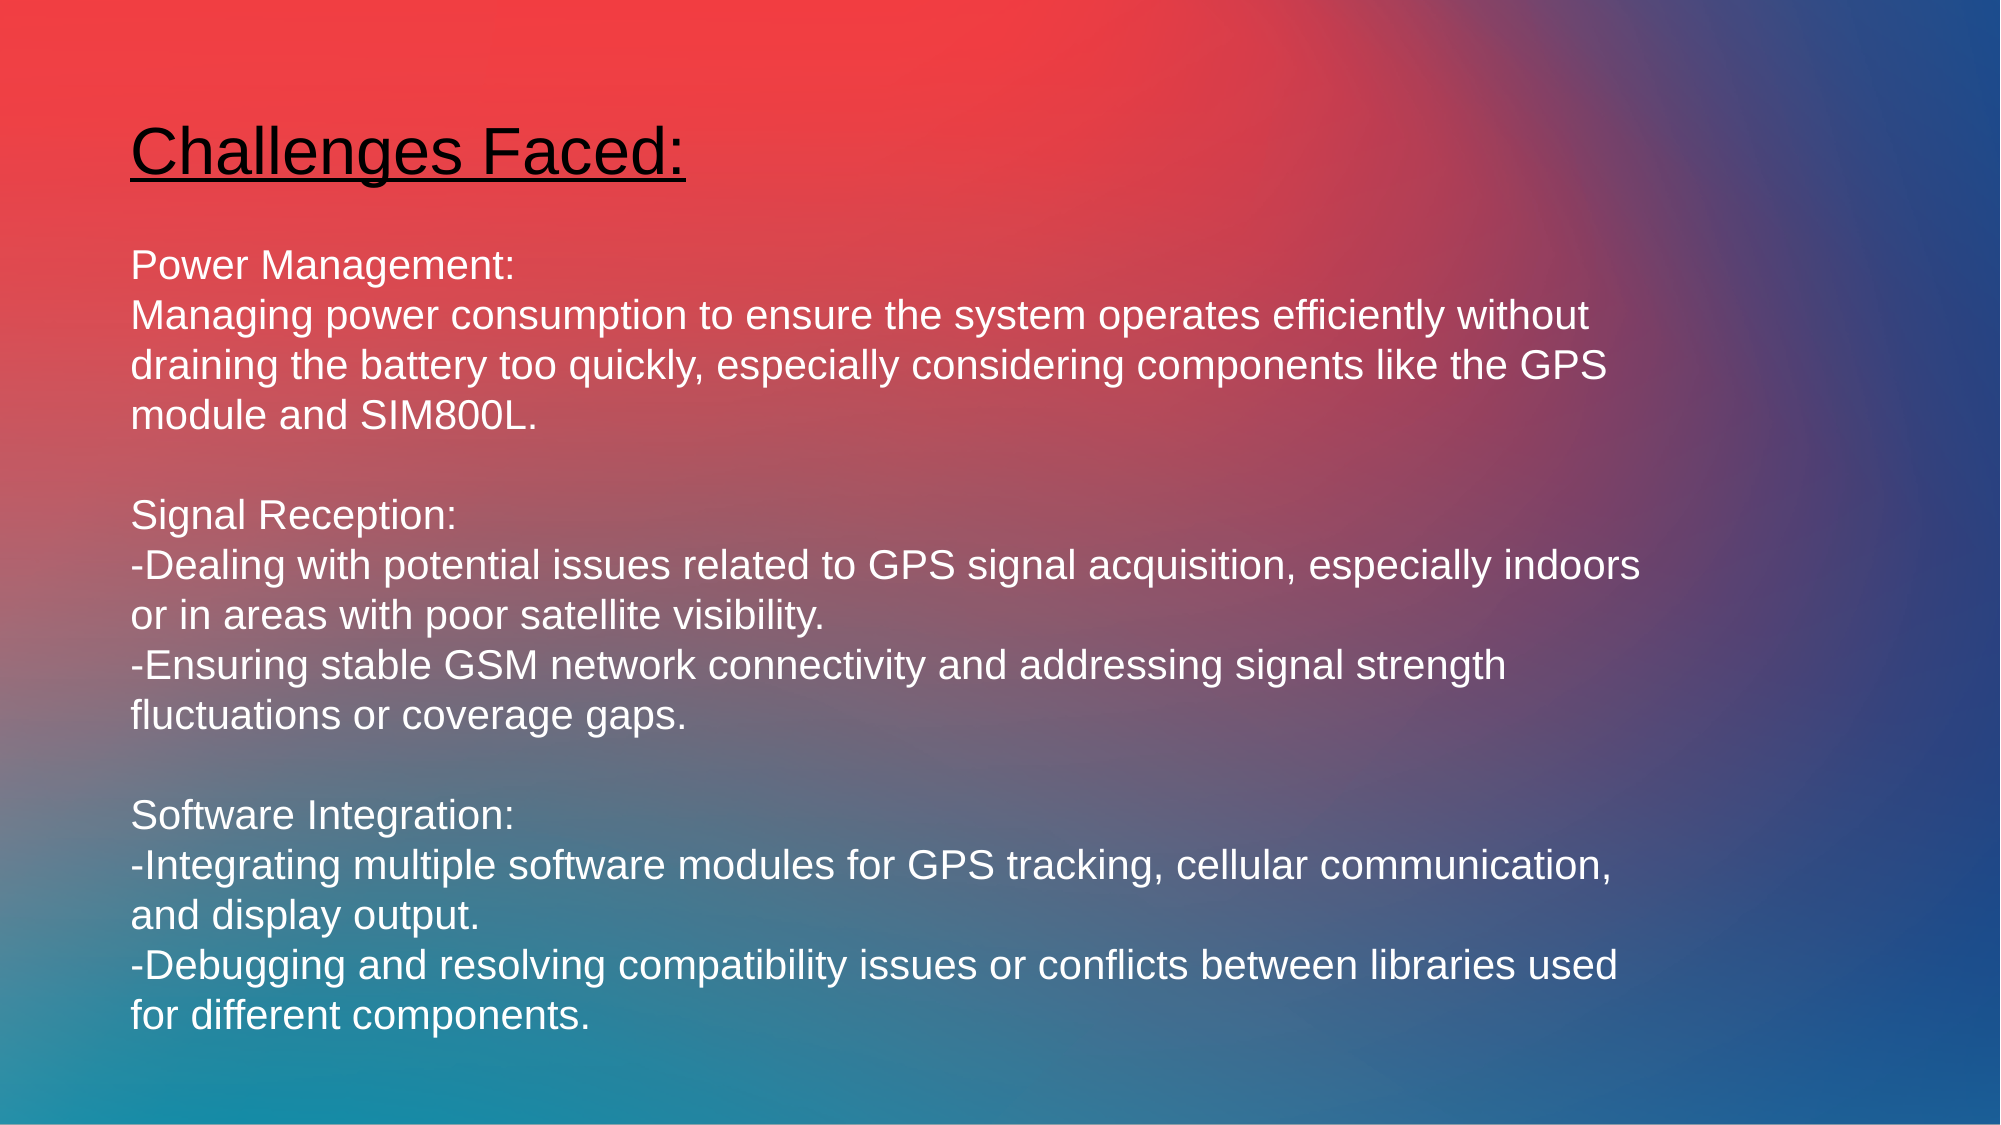

Challenges Faced:

Power Management:
Managing power consumption to ensure the system operates efficiently without draining the battery too quickly, especially considering components like the GPS module and SIM800L.

Signal Reception:
-Dealing with potential issues related to GPS signal acquisition, especially indoors or in areas with poor satellite visibility.
-Ensuring stable GSM network connectivity and addressing signal strength fluctuations or coverage gaps.

Software Integration:
-Integrating multiple software modules for GPS tracking, cellular communication, and display output.
-Debugging and resolving compatibility issues or conflicts between libraries used for different components.